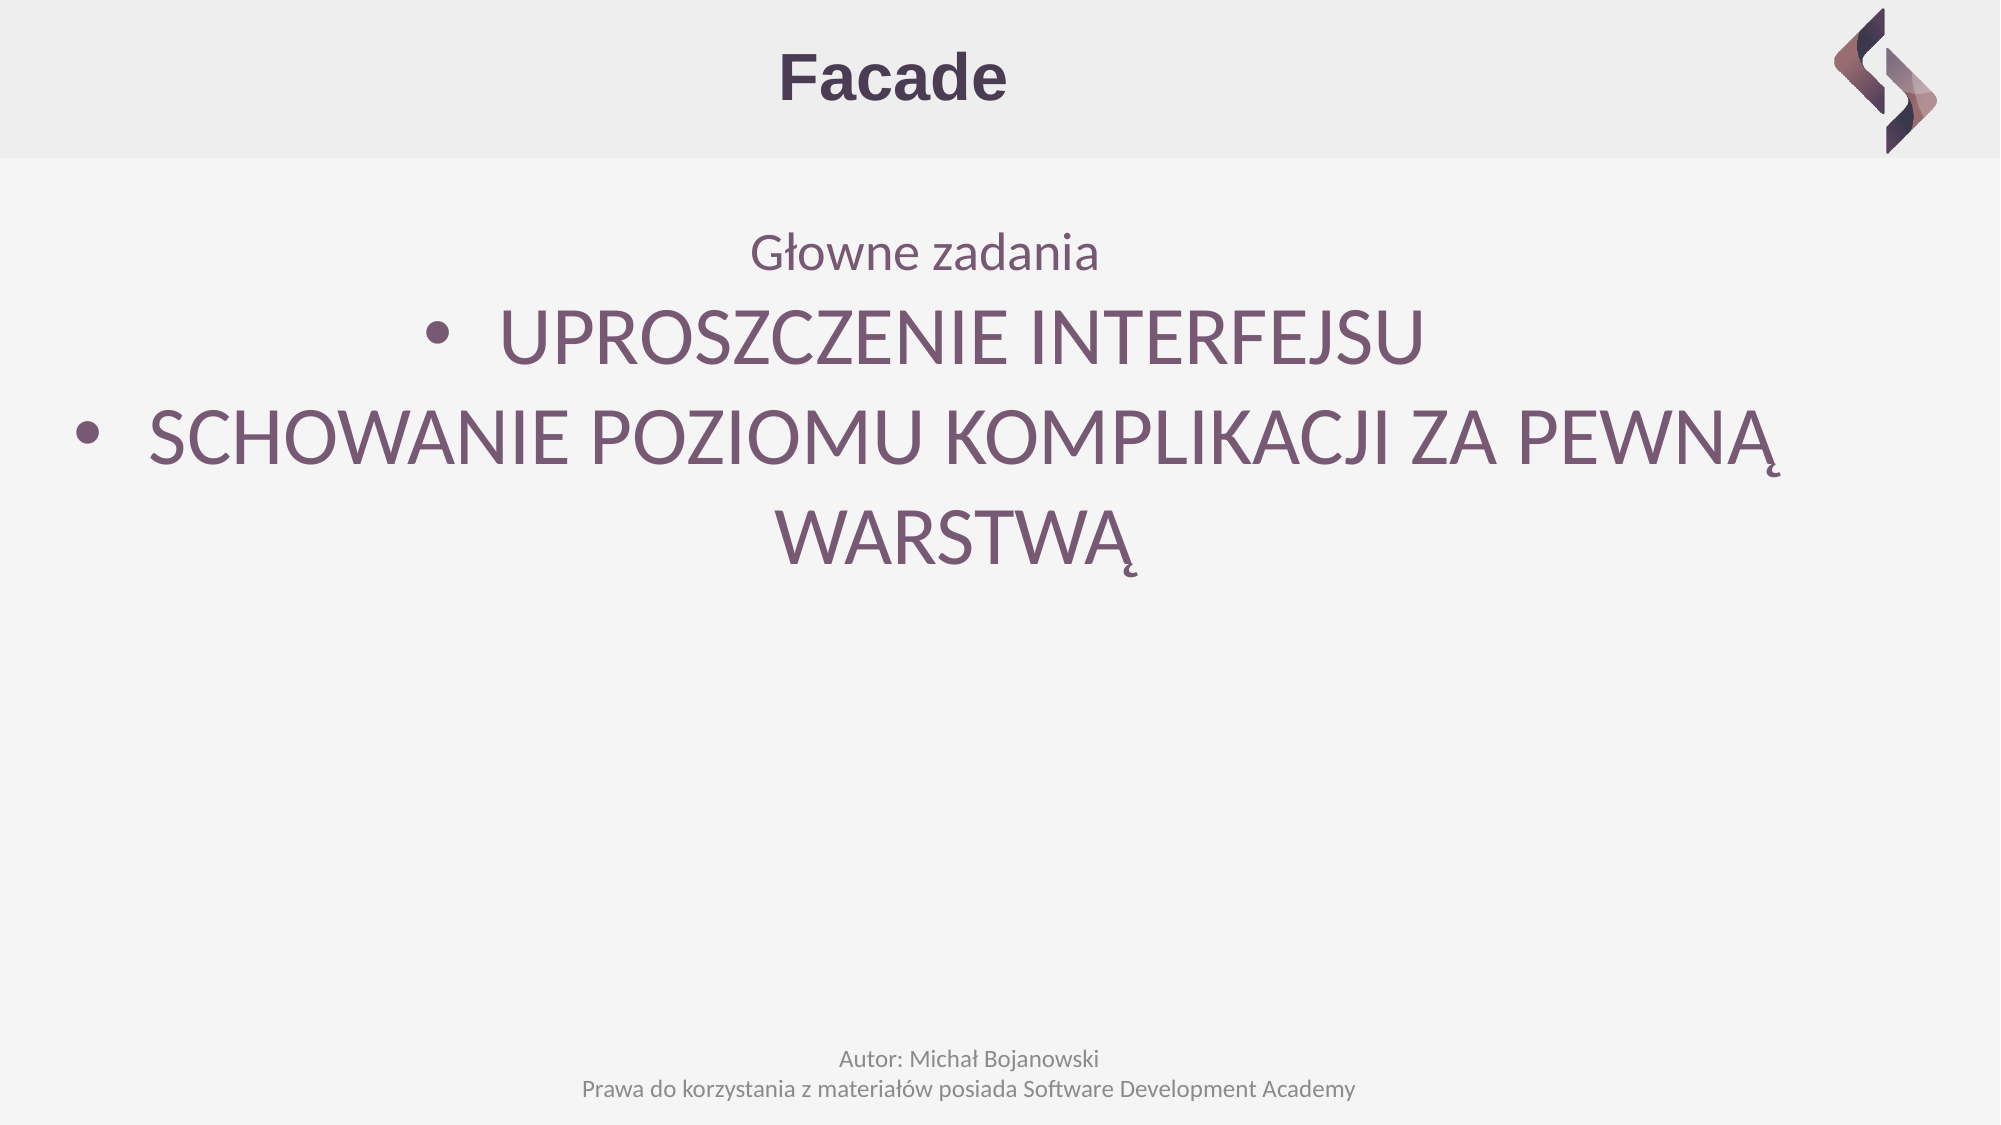

# Facade
Głowne zadania
UPROSZCZENIE INTERFEJSU
SCHOWANIE POZIOMU KOMPLIKACJI ZA PEWNĄ WARSTWĄ

Autor: Michał Bojanowski
Prawa do korzystania z materiałów posiada Software Development Academy